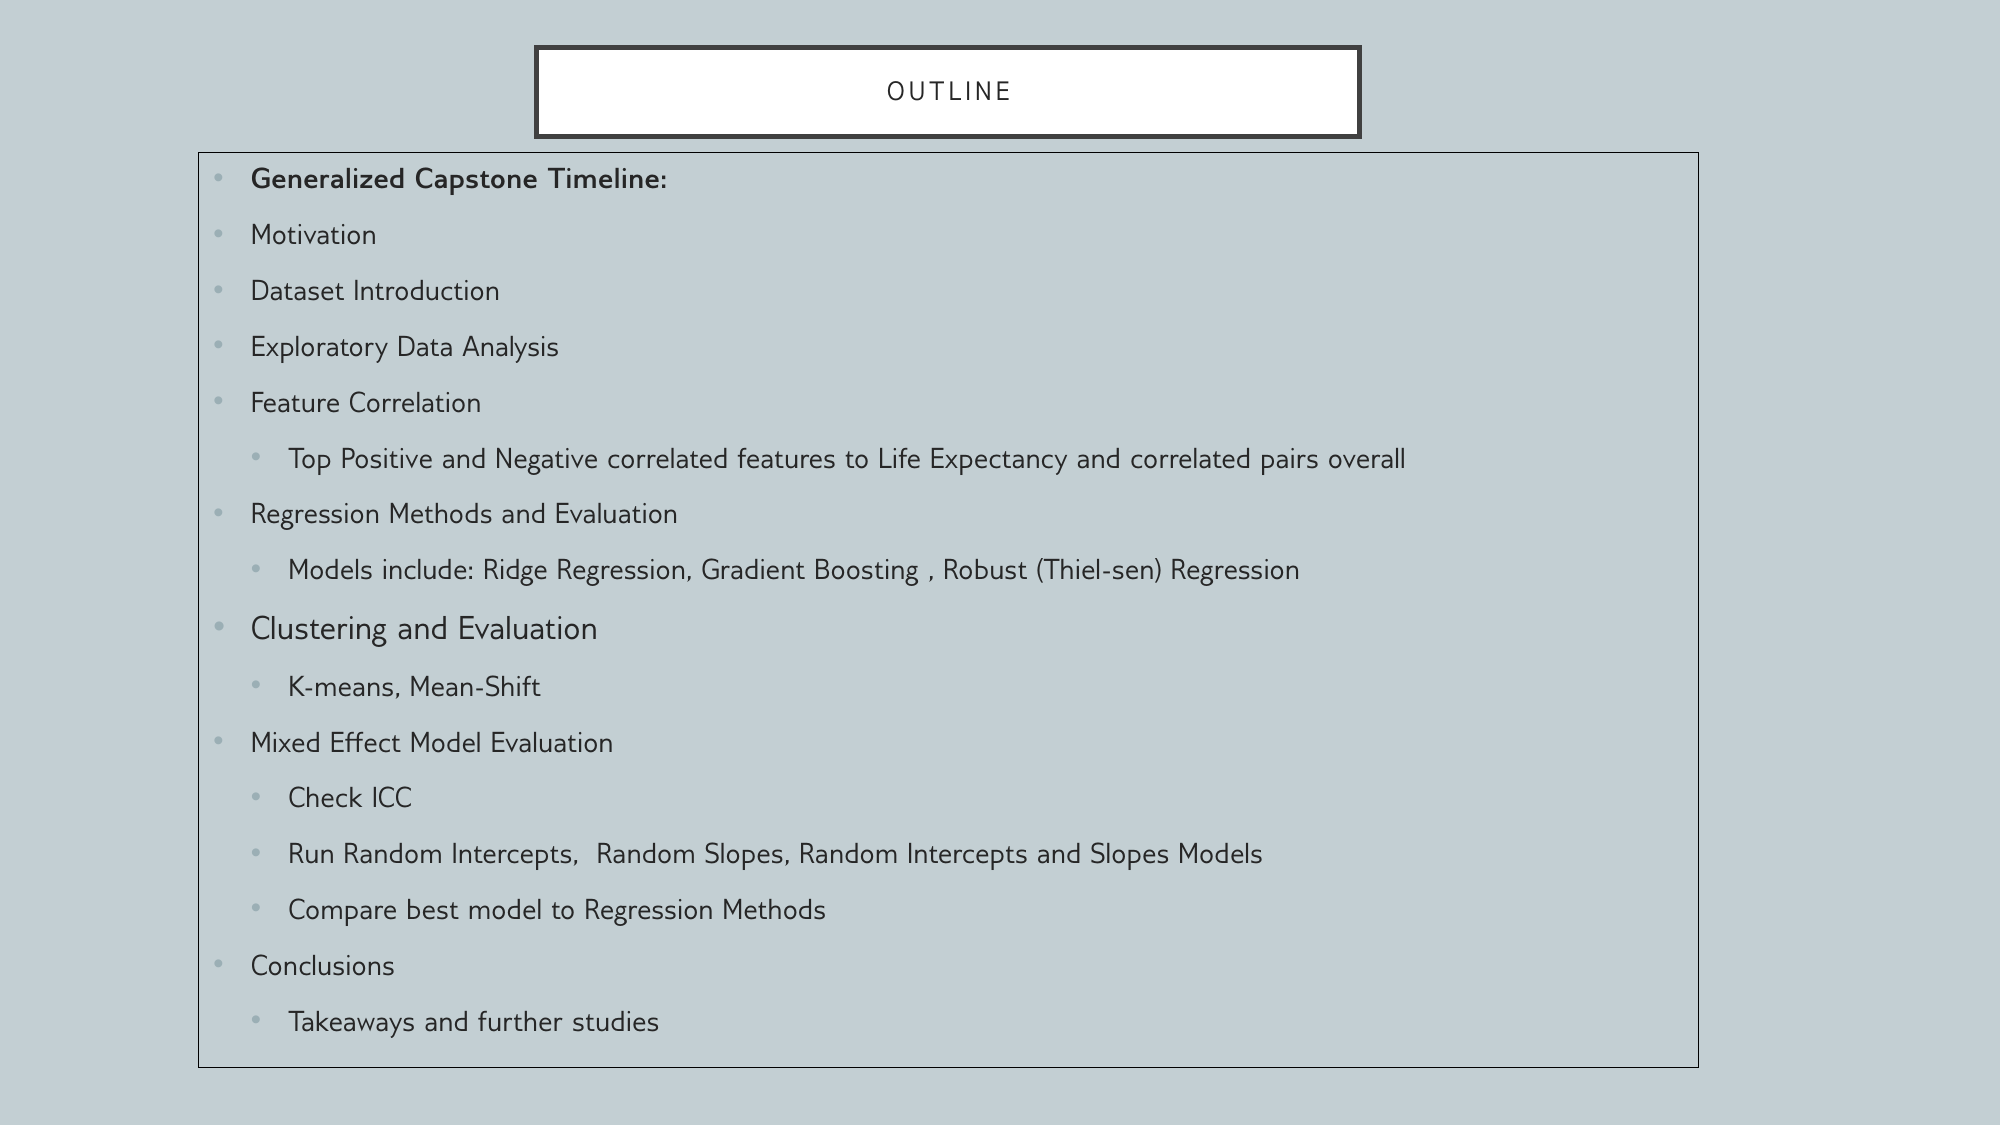

# outline
Generalized Capstone Timeline:
Motivation
Dataset Introduction
Exploratory Data Analysis
Feature Correlation
Top Positive and Negative correlated features to Life Expectancy and correlated pairs overall
Regression Methods and Evaluation
Models include: Ridge Regression, Gradient Boosting , Robust (Thiel-sen) Regression
Clustering and Evaluation
K-means, Mean-Shift
Mixed Effect Model Evaluation
Check ICC
Run Random Intercepts,  Random Slopes, Random Intercepts and Slopes Models
Compare best model to Regression Methods
Conclusions
Takeaways and further studies